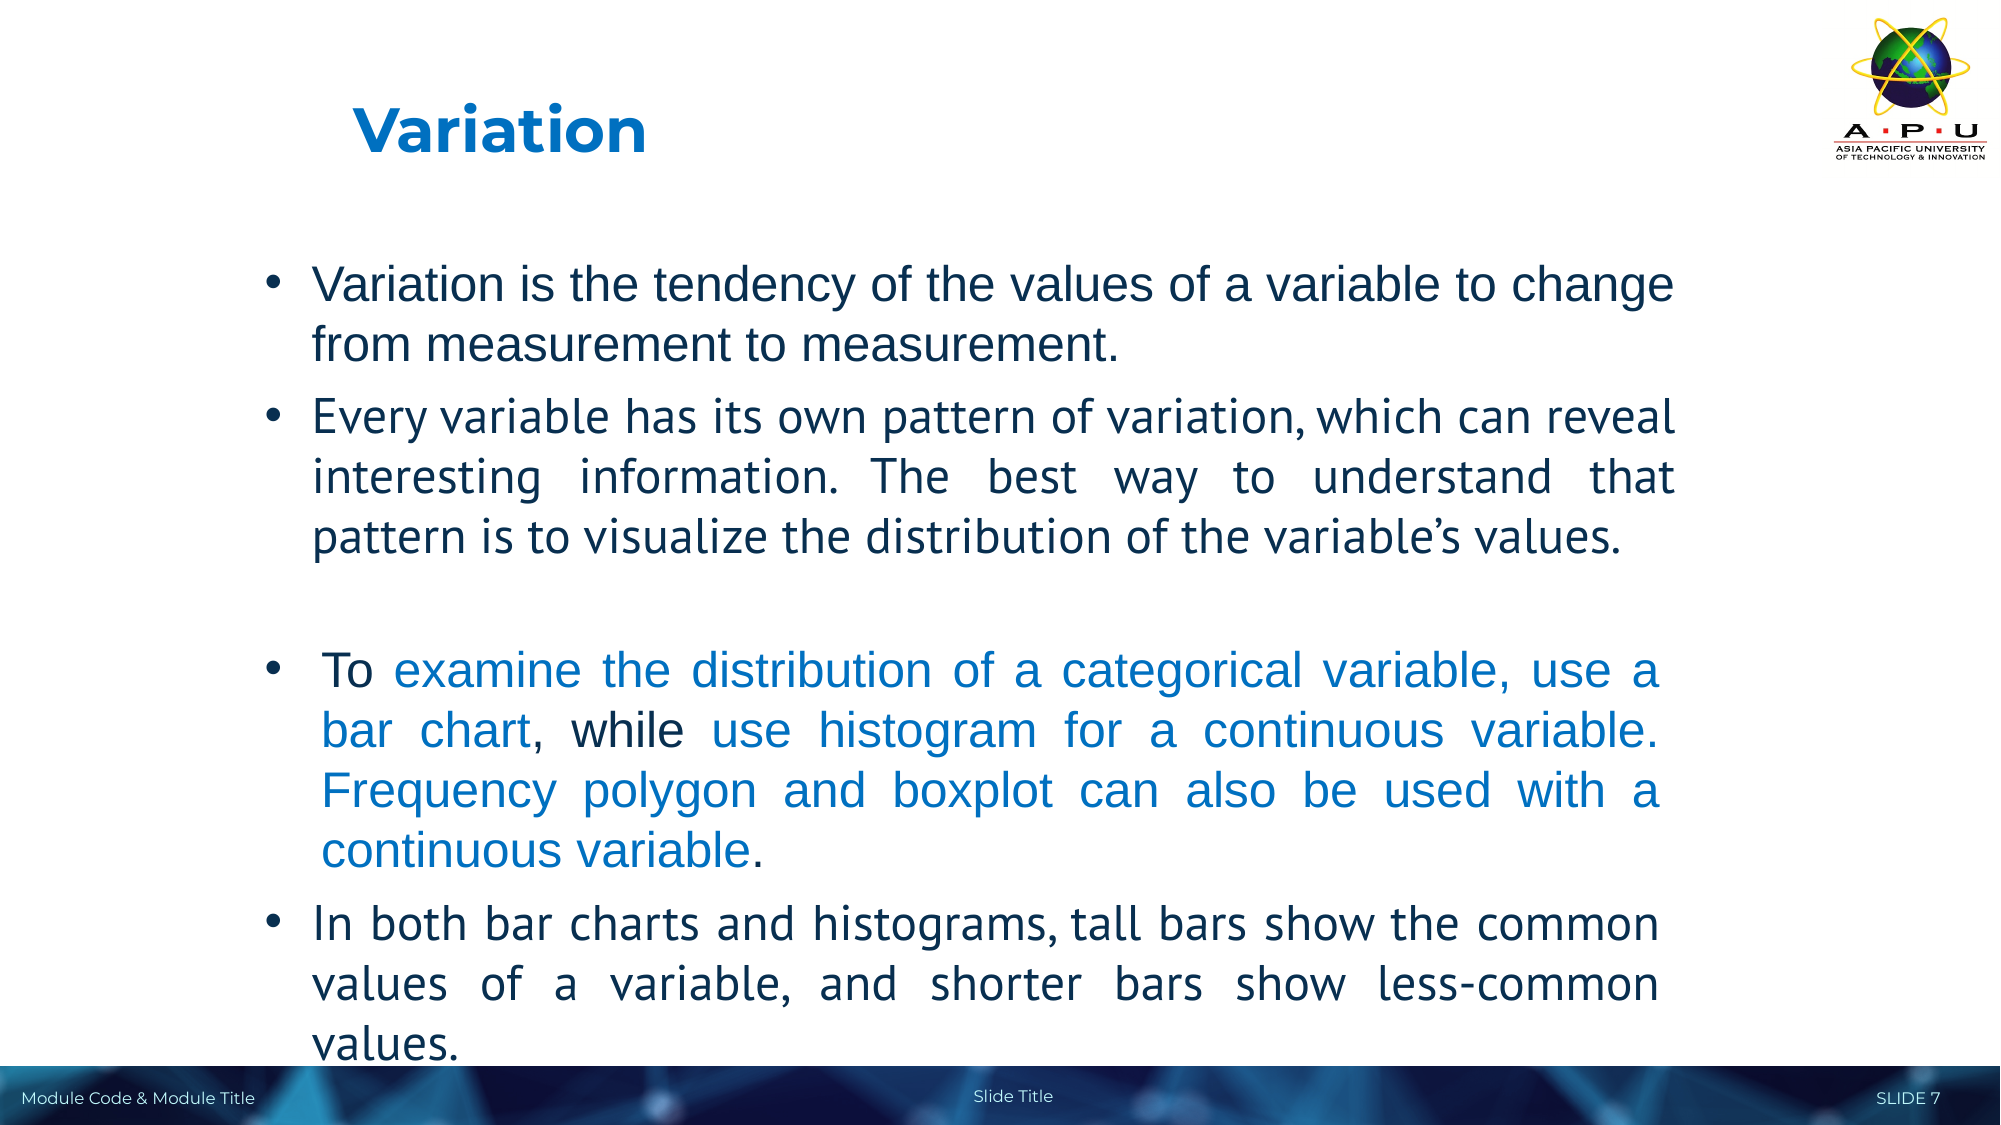

# Variation
Variation is the tendency of the values of a variable to change from measurement to measurement.
Every variable has its own pattern of variation, which can reveal interesting information. The best way to understand that pattern is to visualize the distribution of the variable’s values.
To examine the distribution of a categorical variable, use a bar chart, while use histogram for a continuous variable. Frequency polygon and boxplot can also be used with a continuous variable.
In both bar charts and histograms, tall bars show the common values of a variable, and shorter bars show less-common values.